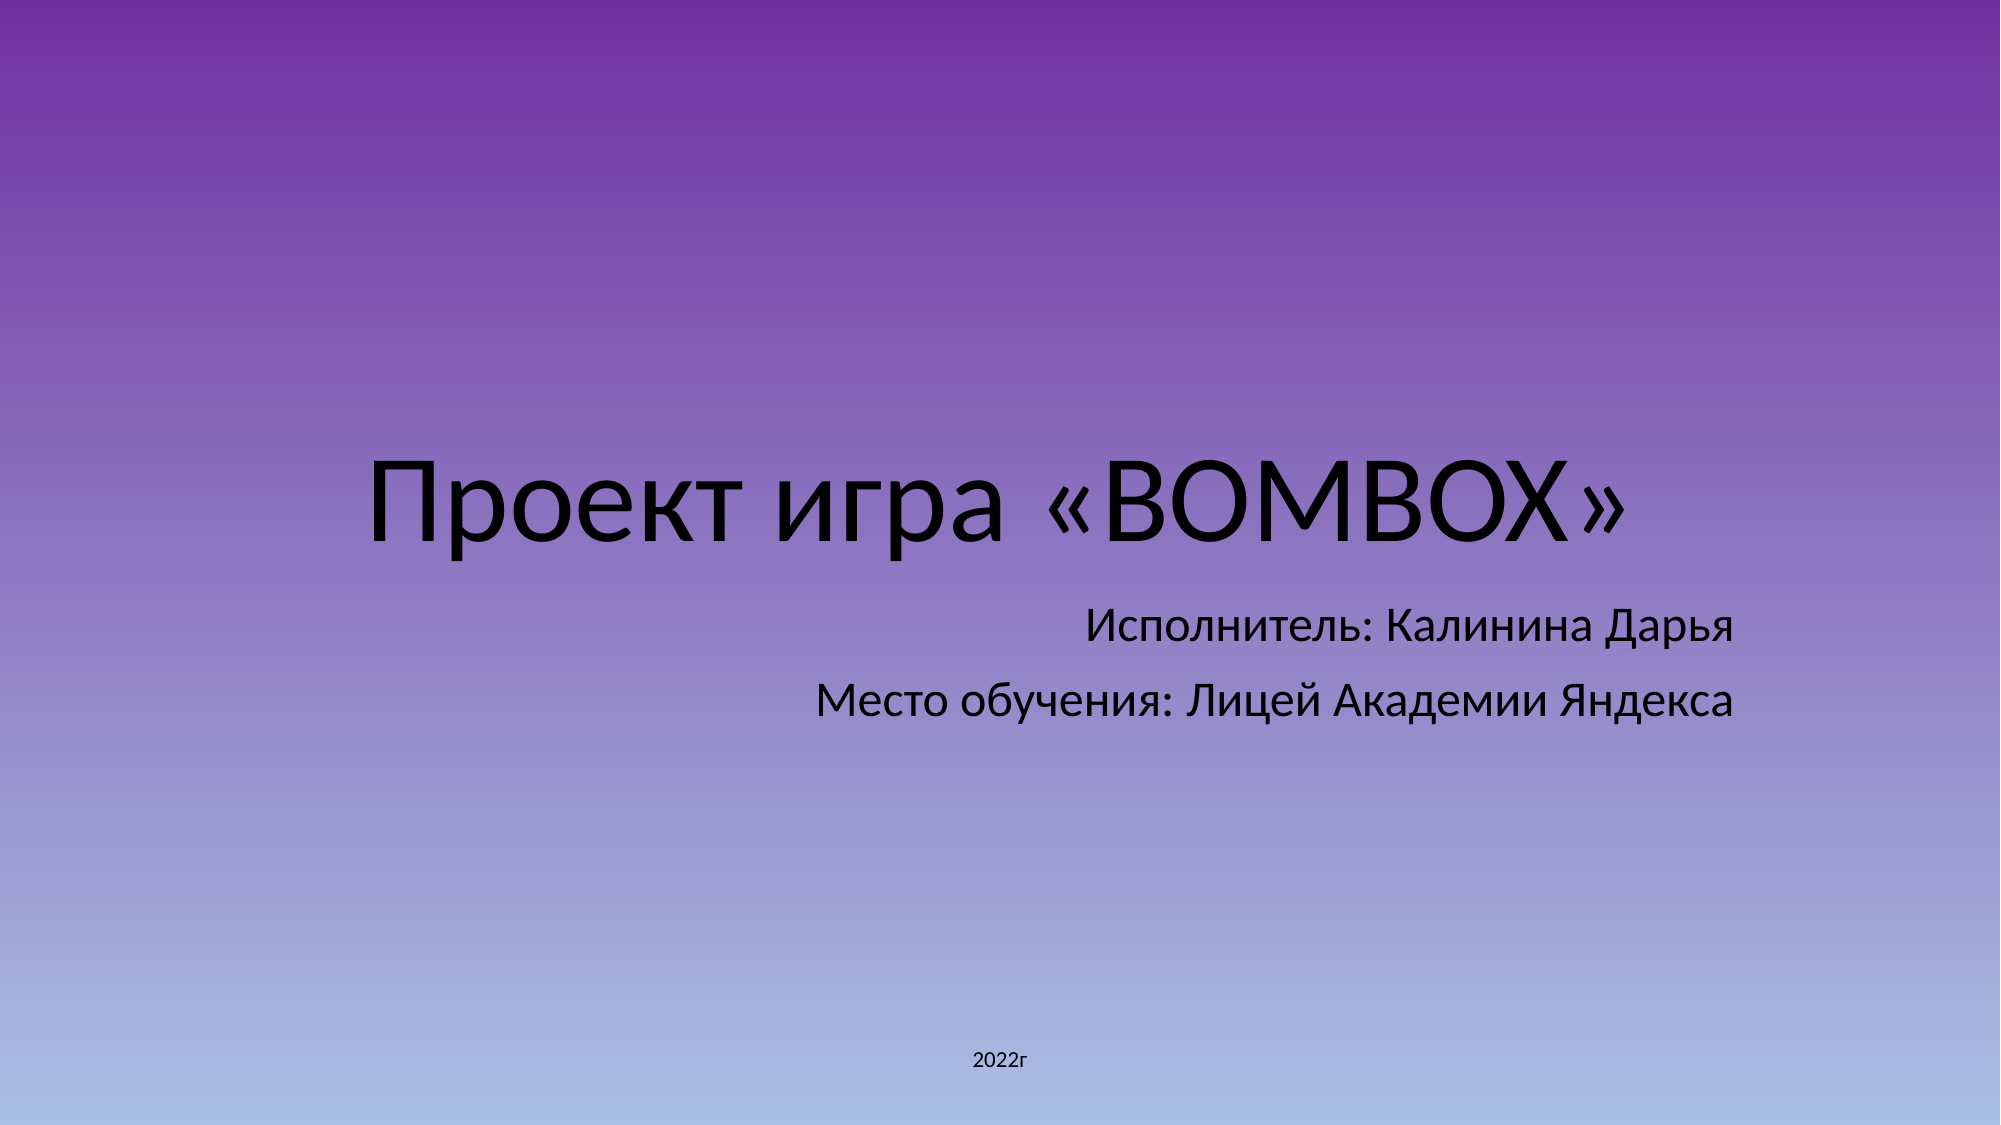

# Проект игра «BOMBOX»
Исполнитель: Калинина Дарья
Место обучения: Лицей Академии Яндекса

2022г